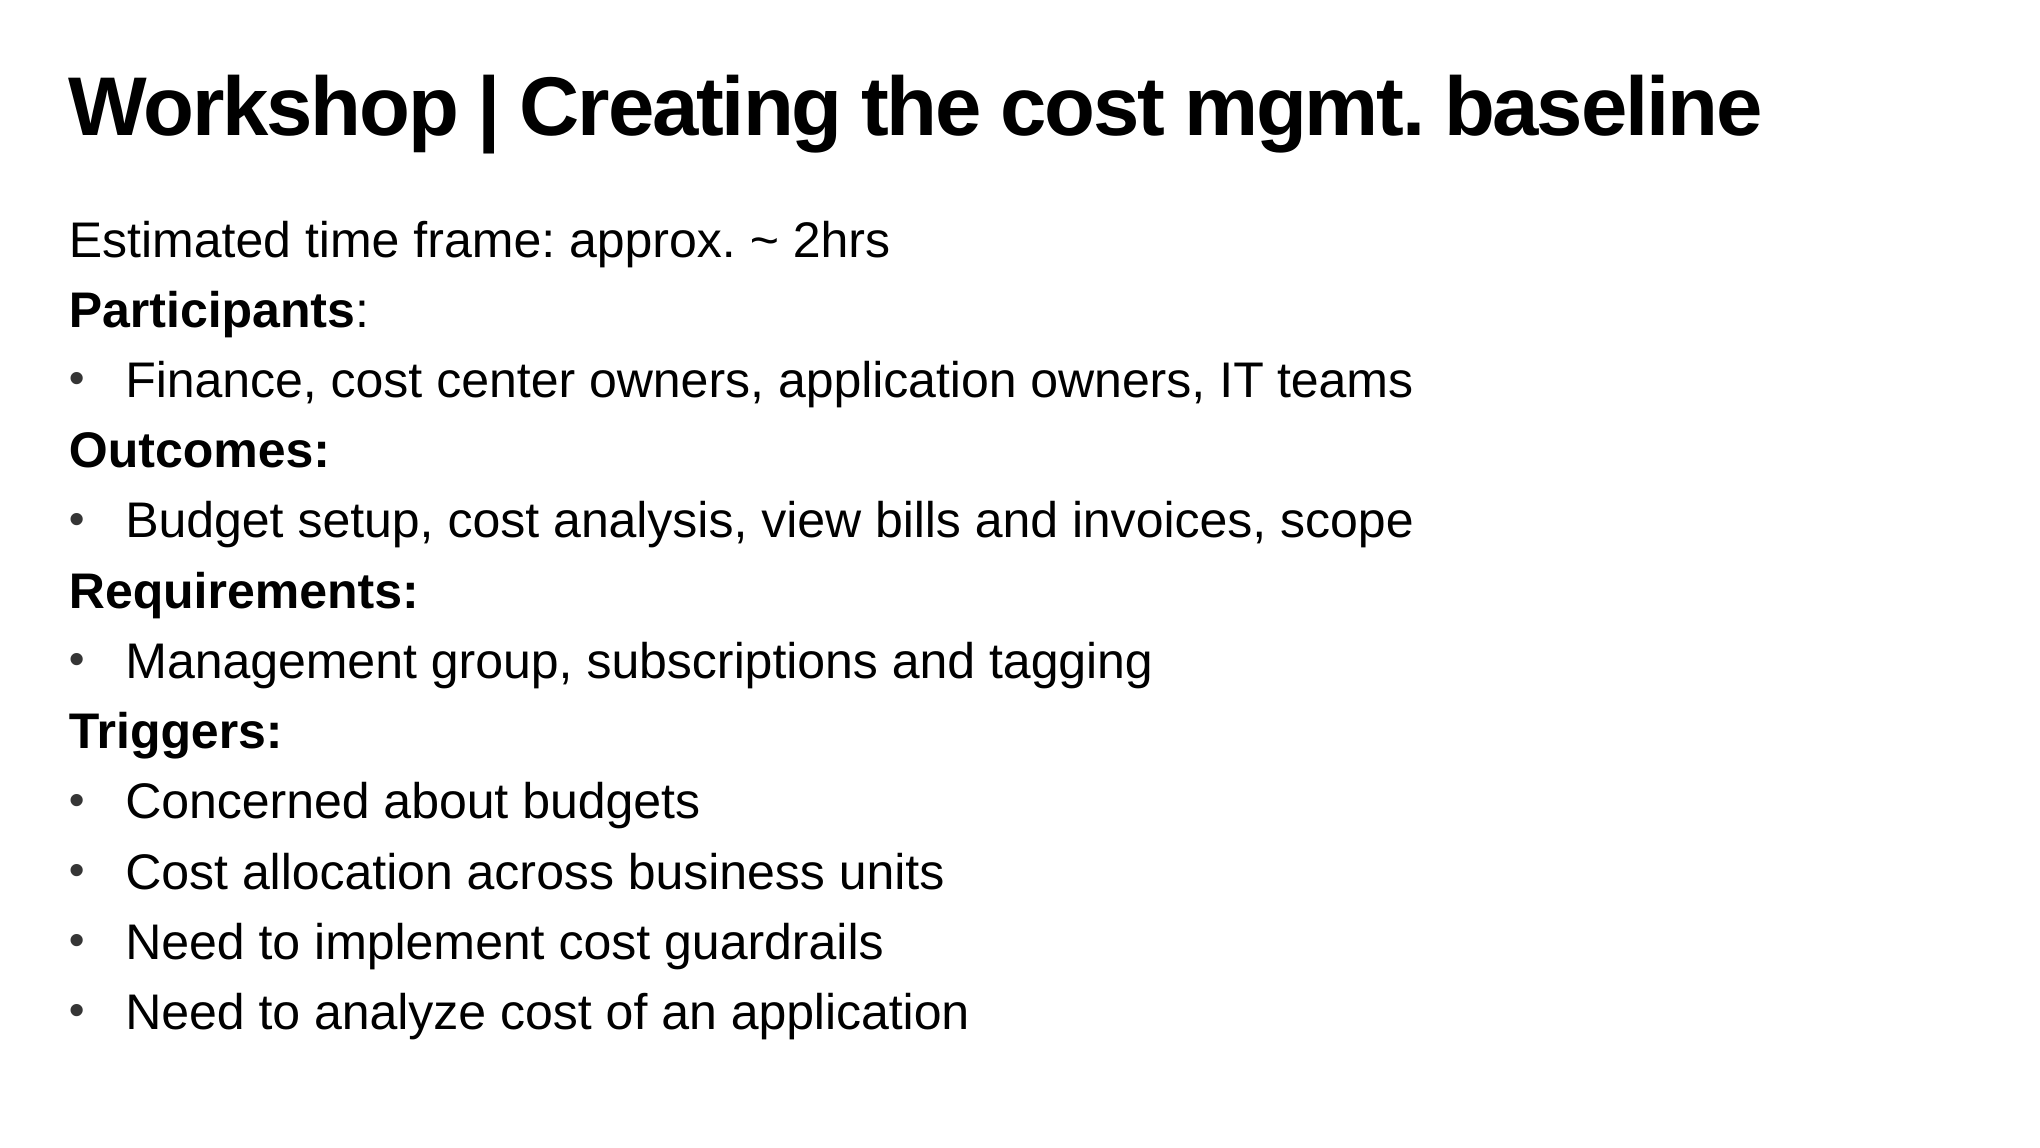

# Workshop | Creating the cost mgmt. baseline
Estimated time frame: approx. ~ 2hrs
Participants:
Finance, cost center owners, application owners, IT teams
Outcomes:
Budget setup, cost analysis, view bills and invoices, scope
Requirements:
Management group, subscriptions and tagging
Triggers:
Concerned about budgets
Cost allocation across business units
Need to implement cost guardrails
Need to analyze cost of an application